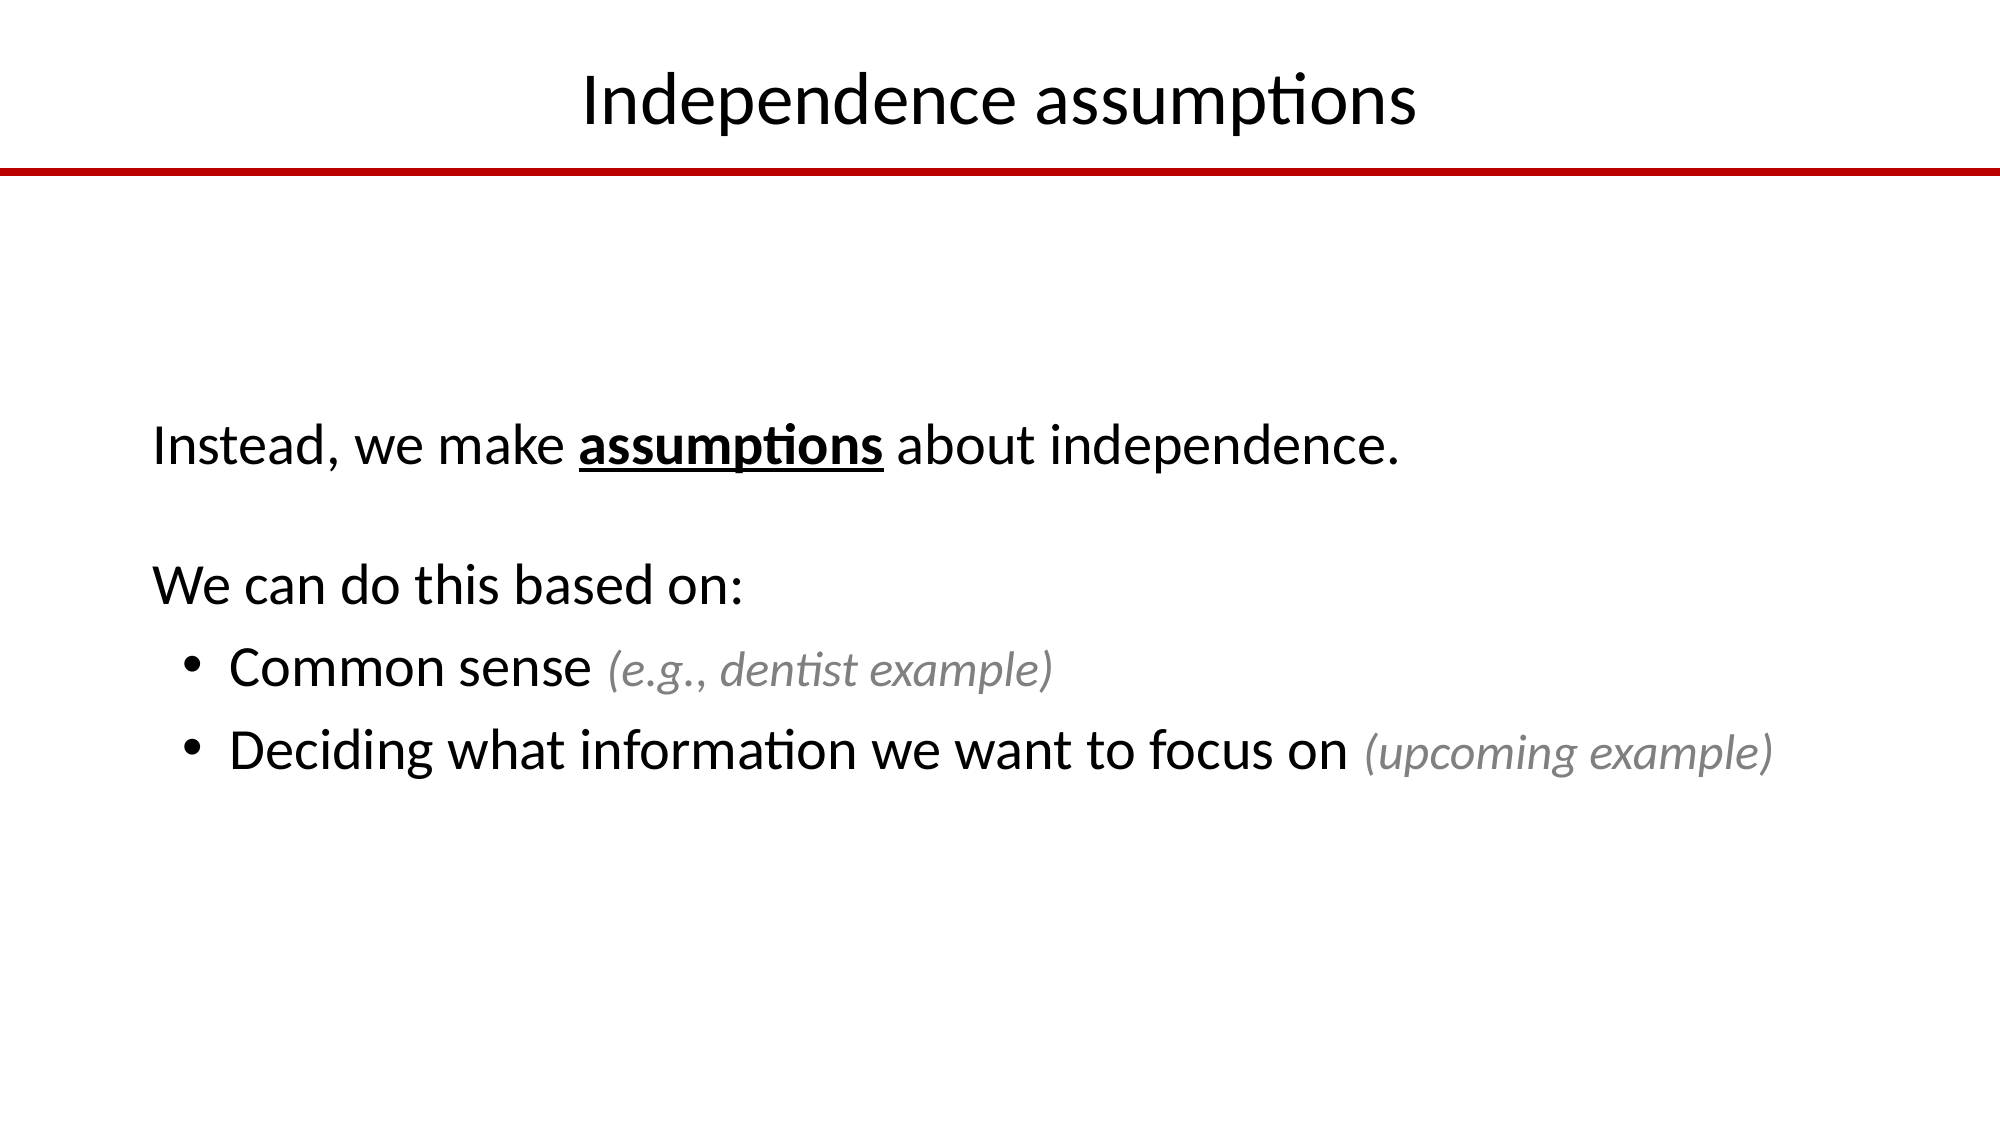

# Independence assumptions
Instead, we make assumptions about independence.

We can do this based on:
Common sense (e.g., dentist example)
Deciding what information we want to focus on (upcoming example)